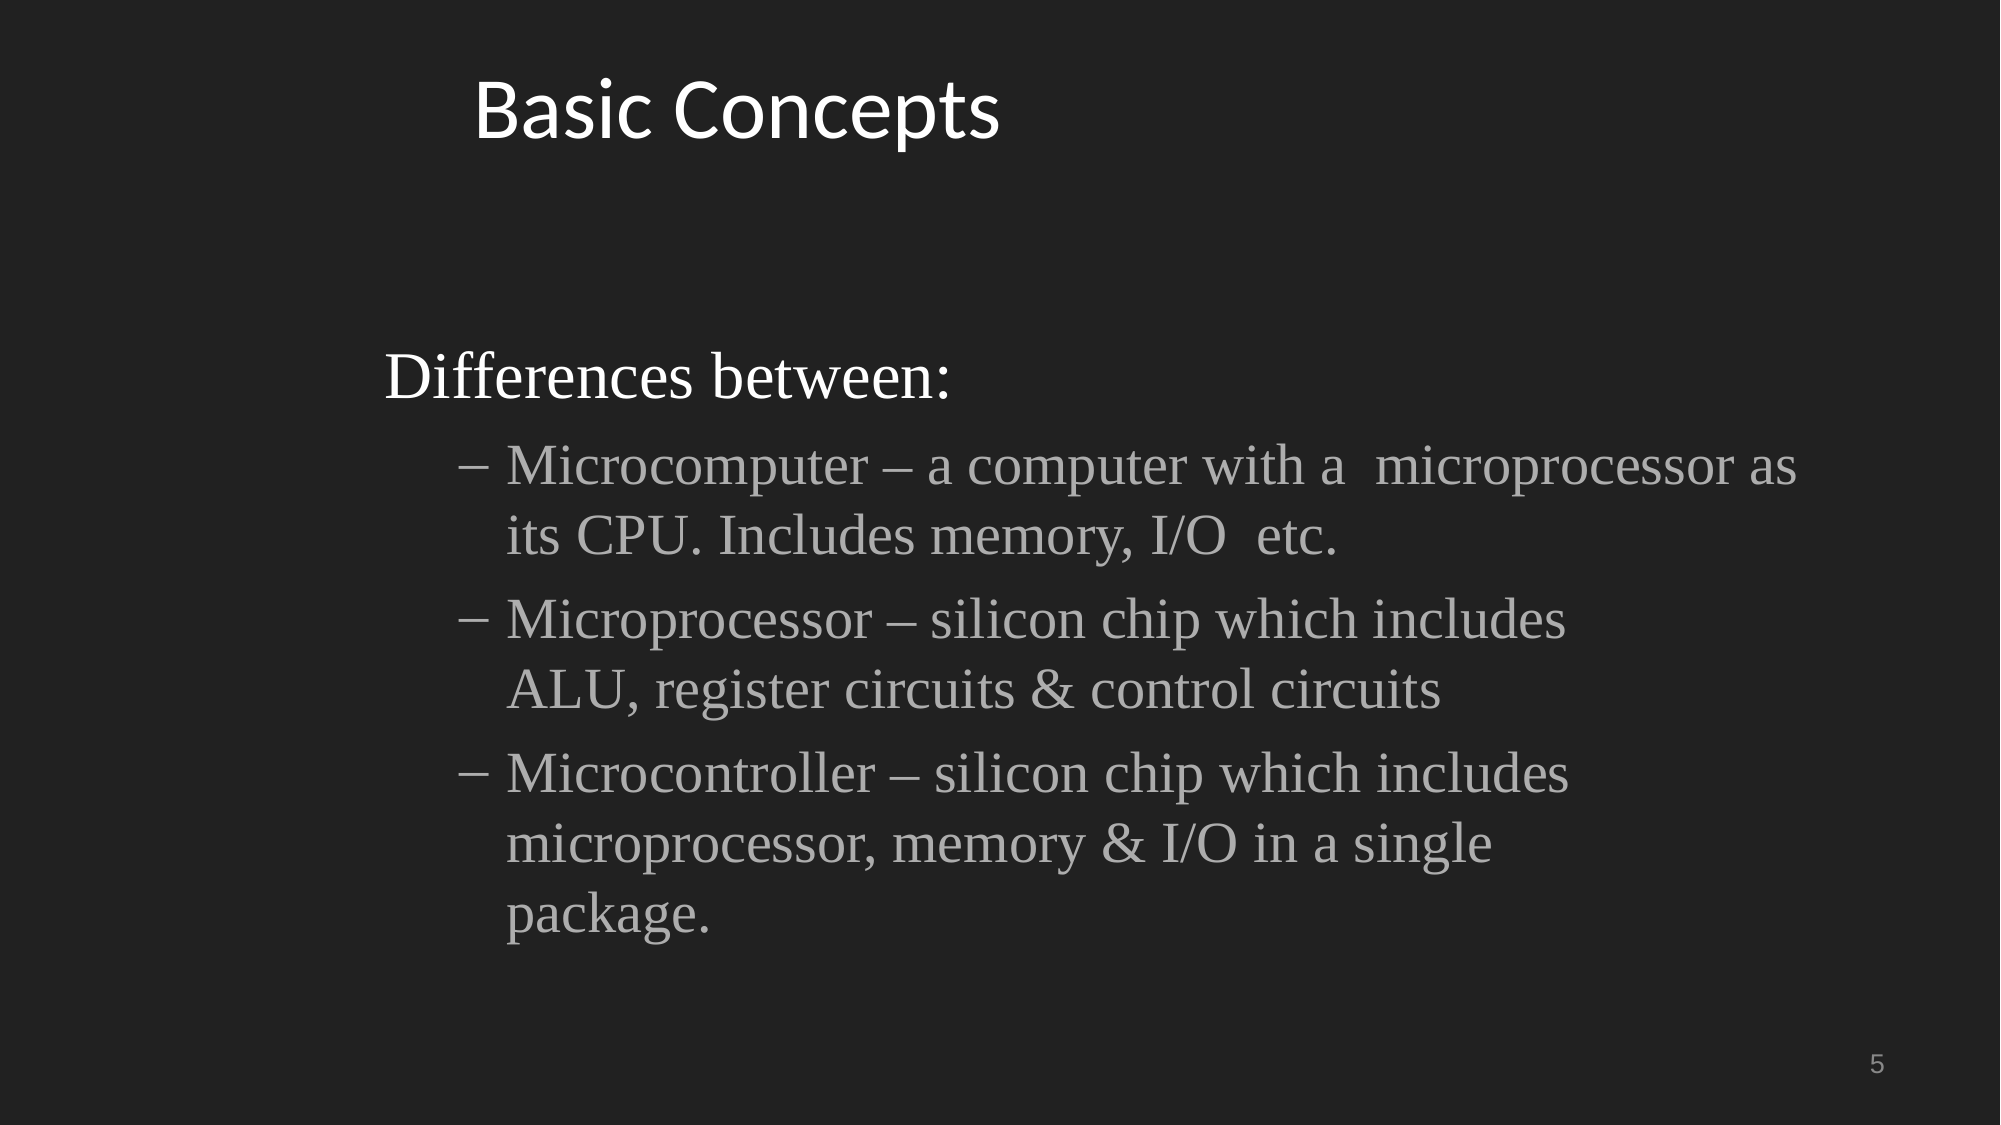

# Basic Concepts
Differences between:
Microcomputer – a computer with a  microprocessor as its CPU. Includes memory, I/O  etc.
Microprocessor – silicon chip which includes  ALU, register circuits & control circuits
Microcontroller – silicon chip which includes microprocessor, memory & I/O in a single  package.

5